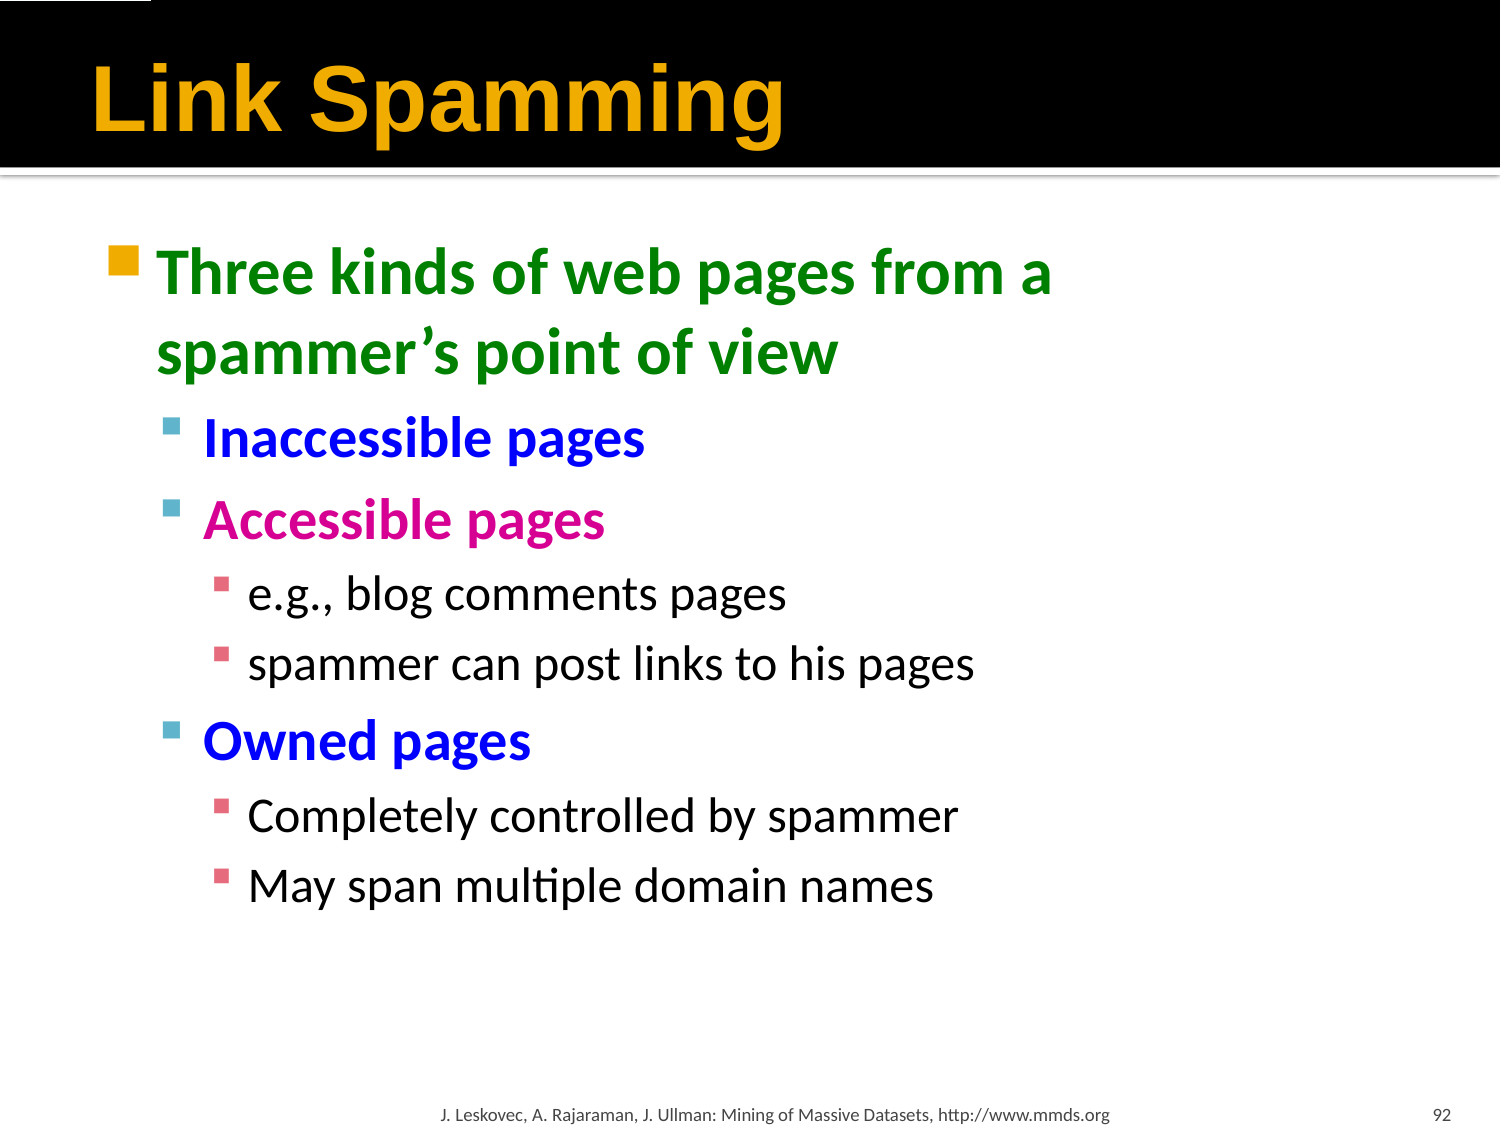

# Link Spamming
Three kinds of web pages from a
spammer’s point of view
Inaccessible pages
Accessible pages
e.g., blog comments pages
spammer can post links to his pages
Owned pages
Completely controlled by spammer
May span multiple domain names
J. Leskovec, A. Rajaraman, J. Ullman: Mining of Massive Datasets, http://www.mmds.org
92